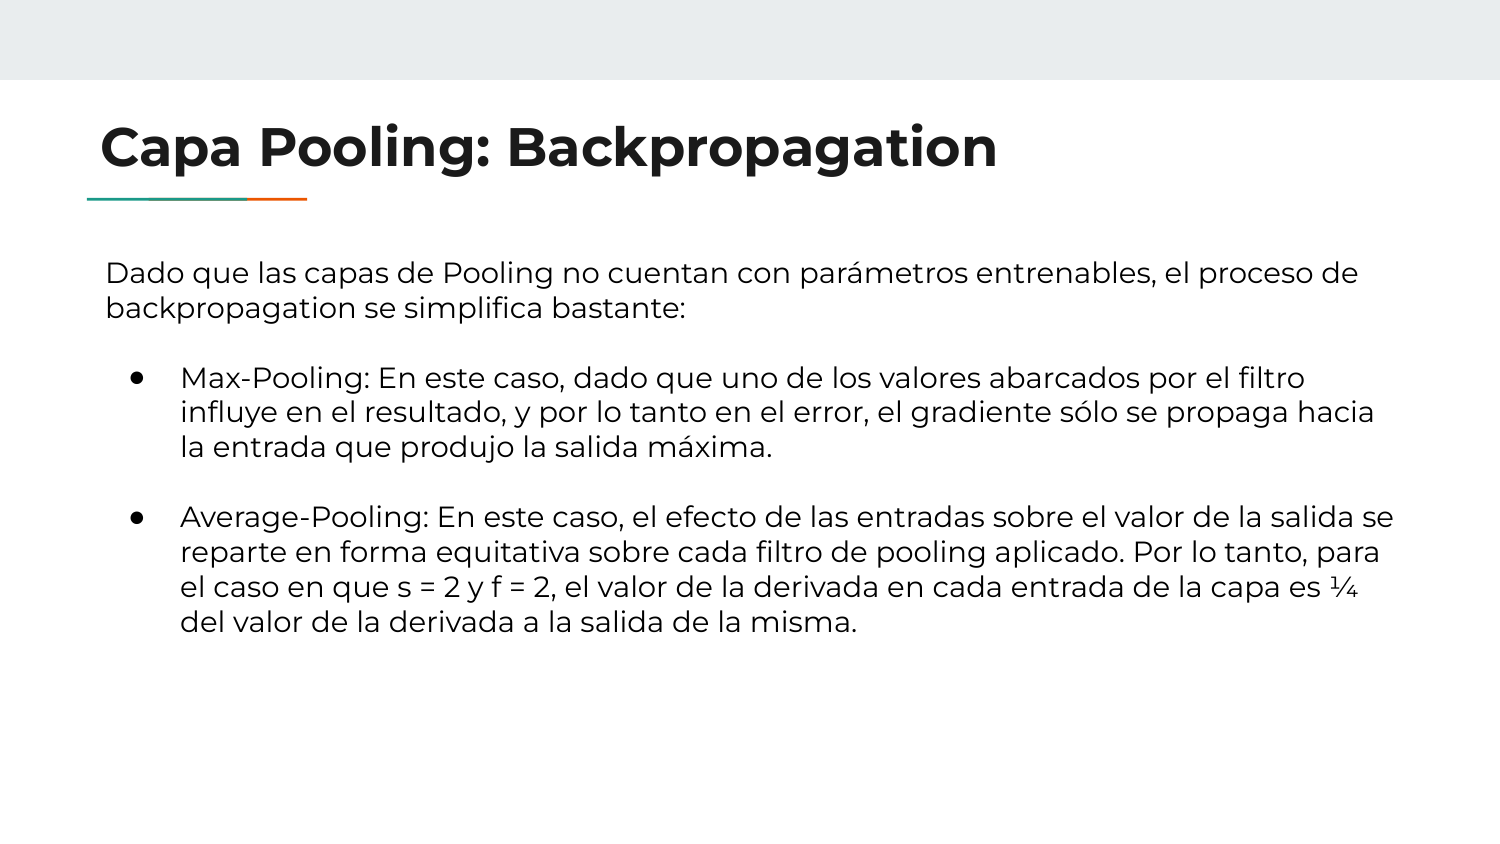

# Capa Pooling: Backpropagation
Dado que las capas de Pooling no cuentan con parámetros entrenables, el proceso de backpropagation se simplifica bastante:

Max-Pooling: En este caso, dado que uno de los valores abarcados por el filtro influye en el resultado, y por lo tanto en el error, el gradiente sólo se propaga hacia la entrada que produjo la salida máxima.

Average-Pooling: En este caso, el efecto de las entradas sobre el valor de la salida se reparte en forma equitativa sobre cada filtro de pooling aplicado. Por lo tanto, para el caso en que s = 2 y f = 2, el valor de la derivada en cada entrada de la capa es ¼ del valor de la derivada a la salida de la misma.